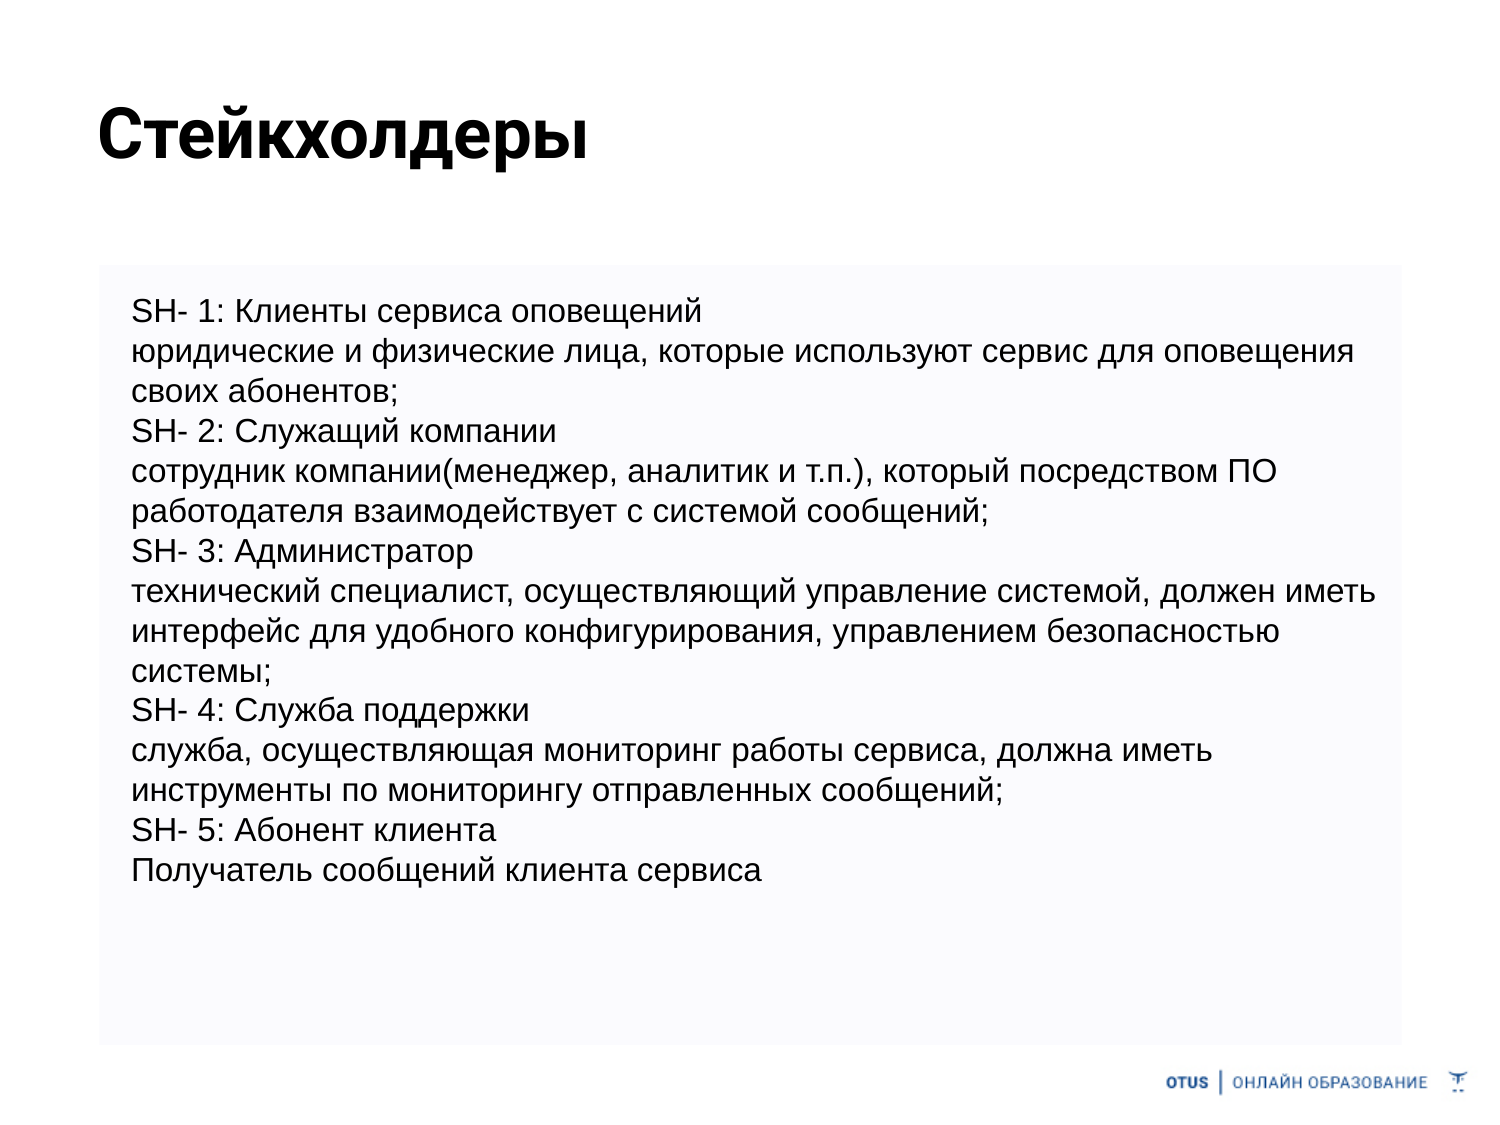

# Стейкхолдеры
SH- 1: Клиенты сервиса оповещений
юридические и физические лица, которые используют сервис для оповещения своих абонентов;
SH- 2: Служащий компании
сотрудник компании(менеджер, аналитик и т.п.), который посредством ПО работодателя взаимодействует с системой сообщений;
SH- 3: Администратор
технический специалист, осуществляющий управление системой, должен иметь интерфейс для удобного конфигурирования, управлением безопасностью системы;
SH- 4: Служба поддержки
служба, осуществляющая мониторинг работы сервиса, должна иметь инструменты по мониторингу отправленных сообщений;
SH- 5: Абонент клиента
Получатель сообщений клиента сервиса